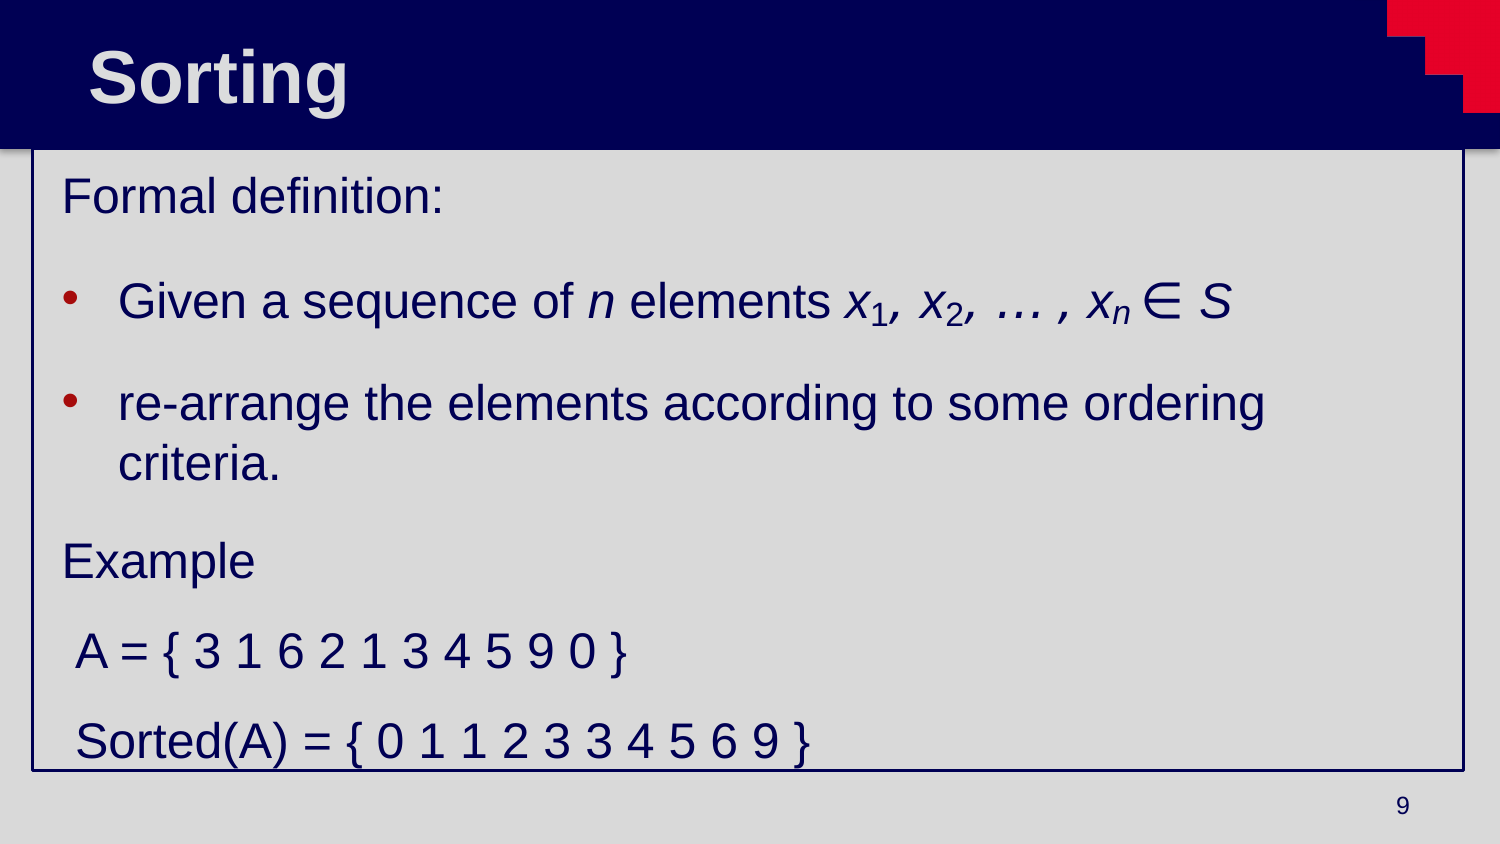

# Sorting
Formal definition:
Given a sequence of n elements x1, x2, … , xn ∈ S
re-arrange the elements according to some ordering criteria.
Example
A = { 3 1 6 2 1 3 4 5 9 0 }
Sorted(A) = { 0 1 1 2 3 3 4 5 6 9 }

9